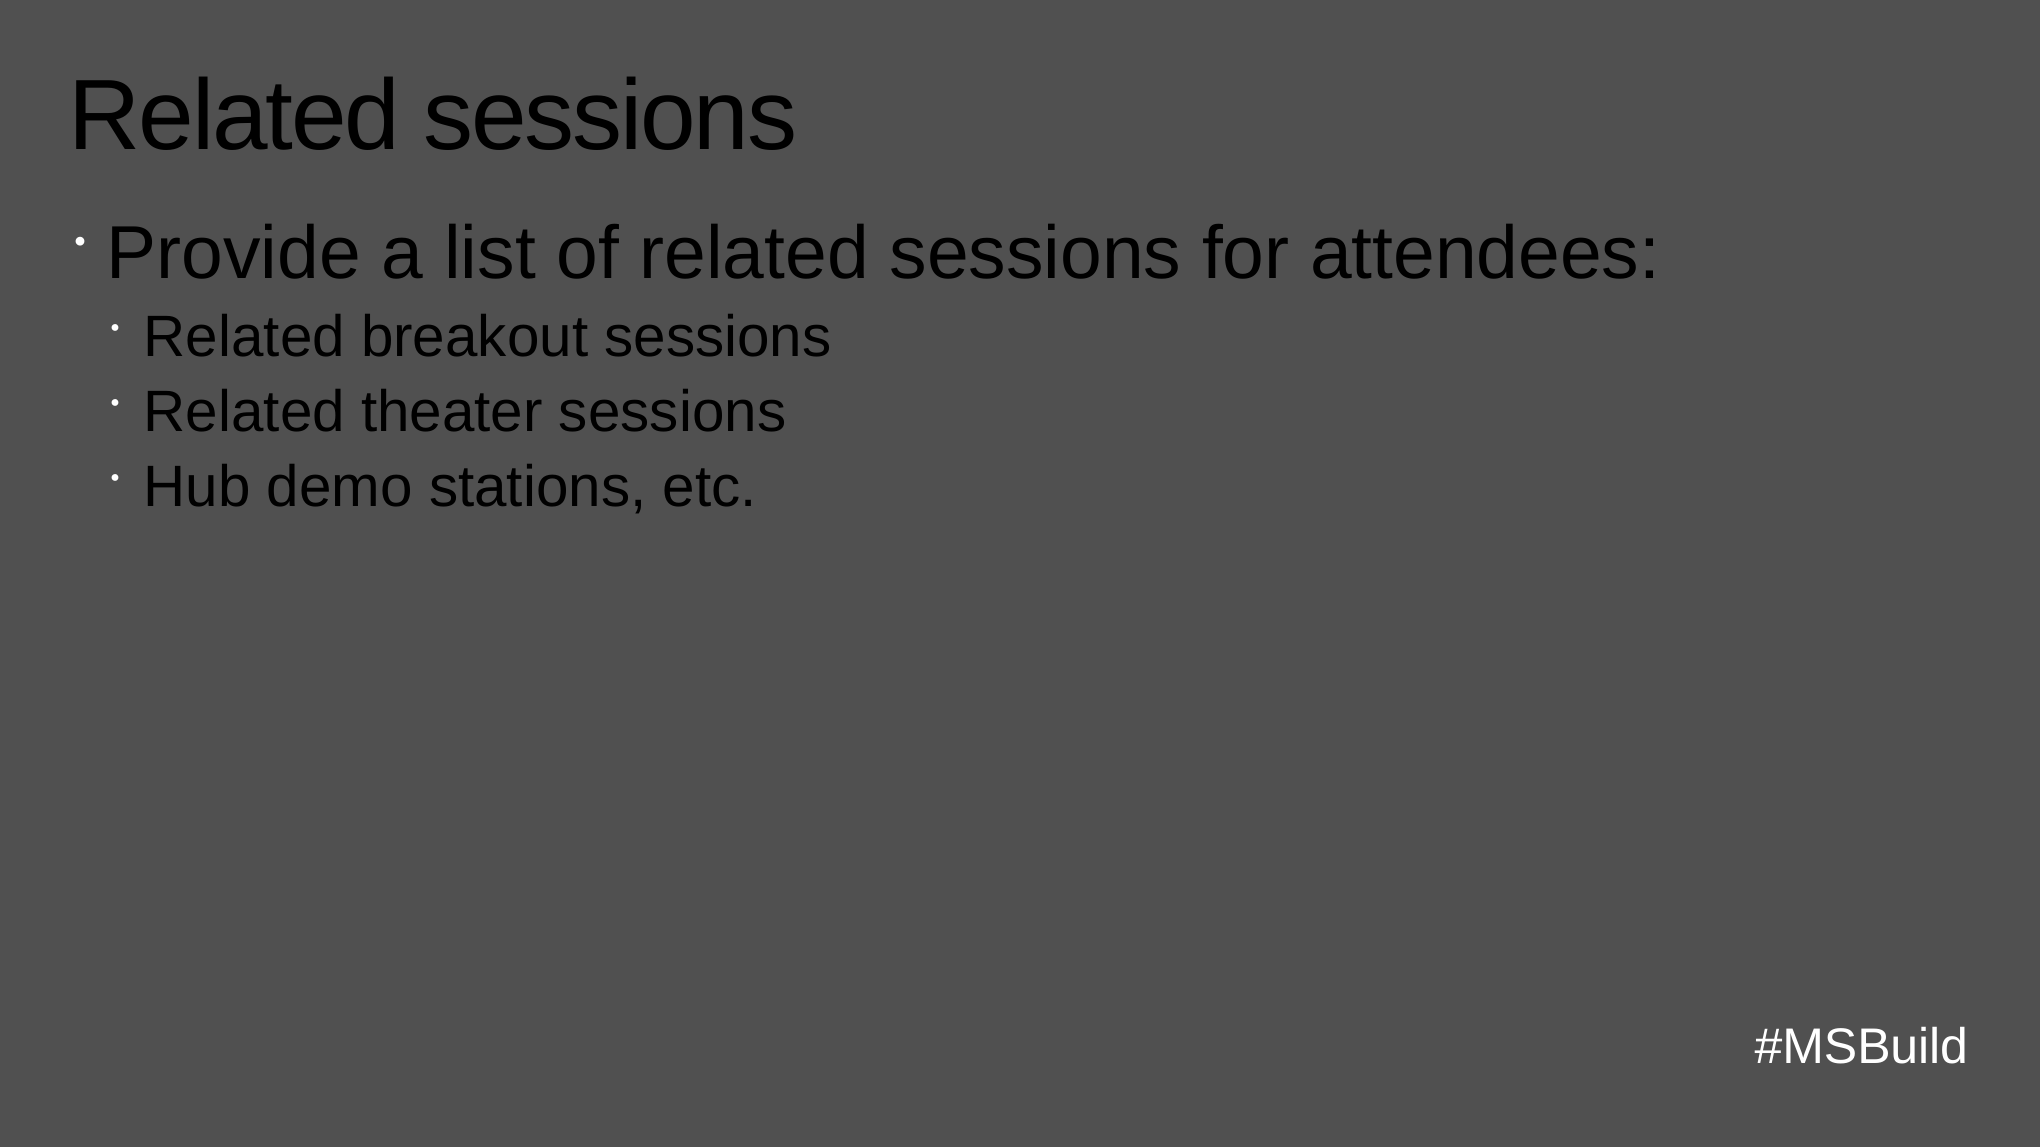

# Related sessions
Provide a list of related sessions for attendees:
Related breakout sessions
Related theater sessions
Hub demo stations, etc.

#MSBuild